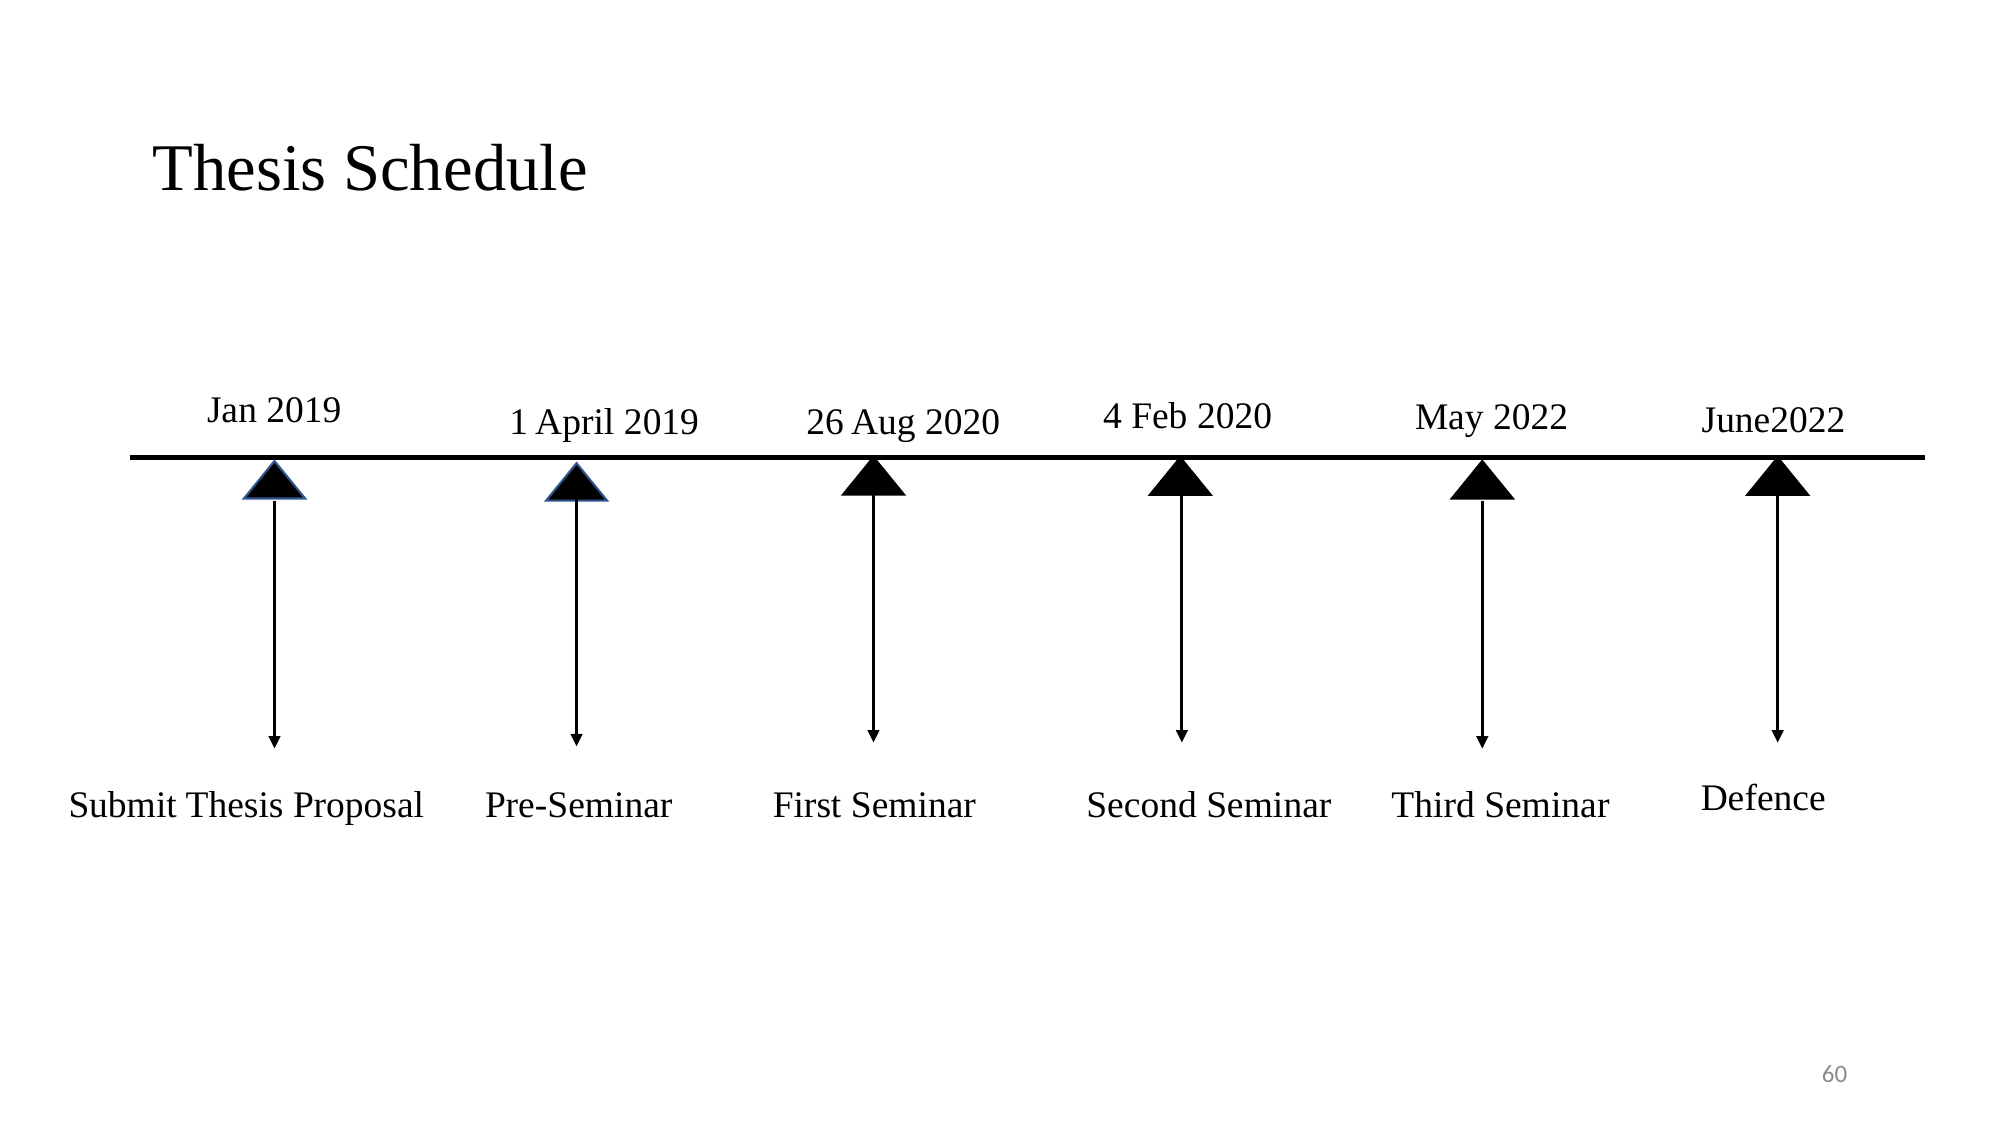

# Thesis Schedule
Jan 2019
4 Feb 2020
May 2022
June2022
1 April 2019
26 Aug 2020

Defence
Submit Thesis Proposal
First Seminar
Second Seminar
Pre-Seminar
Third Seminar
60